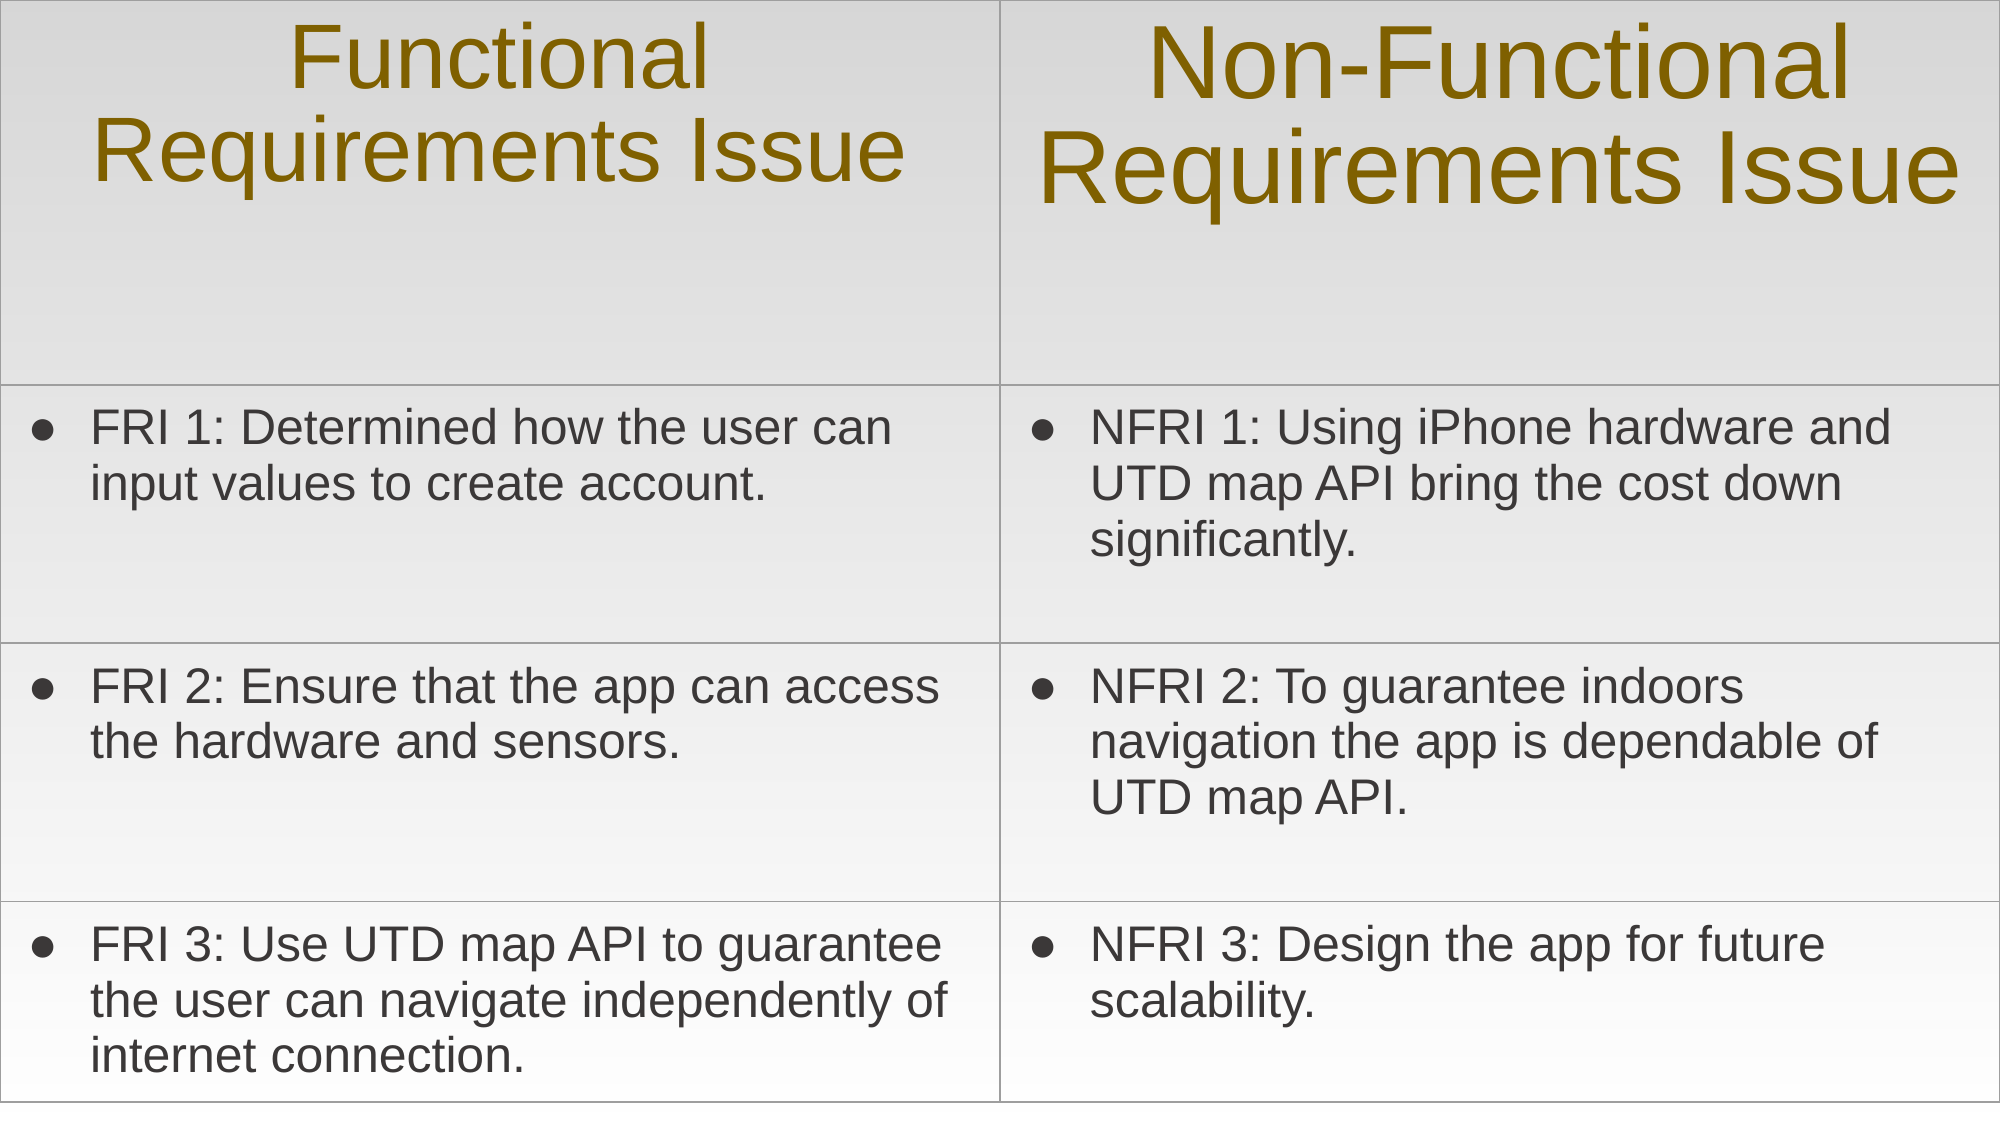

| Functional Requirements Issue | Non-Functional Requirements Issue |
| --- | --- |
| FRI 1: Determined how the user can input values to create account. | NFRI 1: Using iPhone hardware and UTD map API bring the cost down significantly. |
| FRI 2: Ensure that the app can access the hardware and sensors. | NFRI 2: To guarantee indoors navigation the app is dependable of UTD map API. |
| FRI 3: Use UTD map API to guarantee the user can navigate independently of internet connection. | NFRI 3: Design the app for future scalability. |